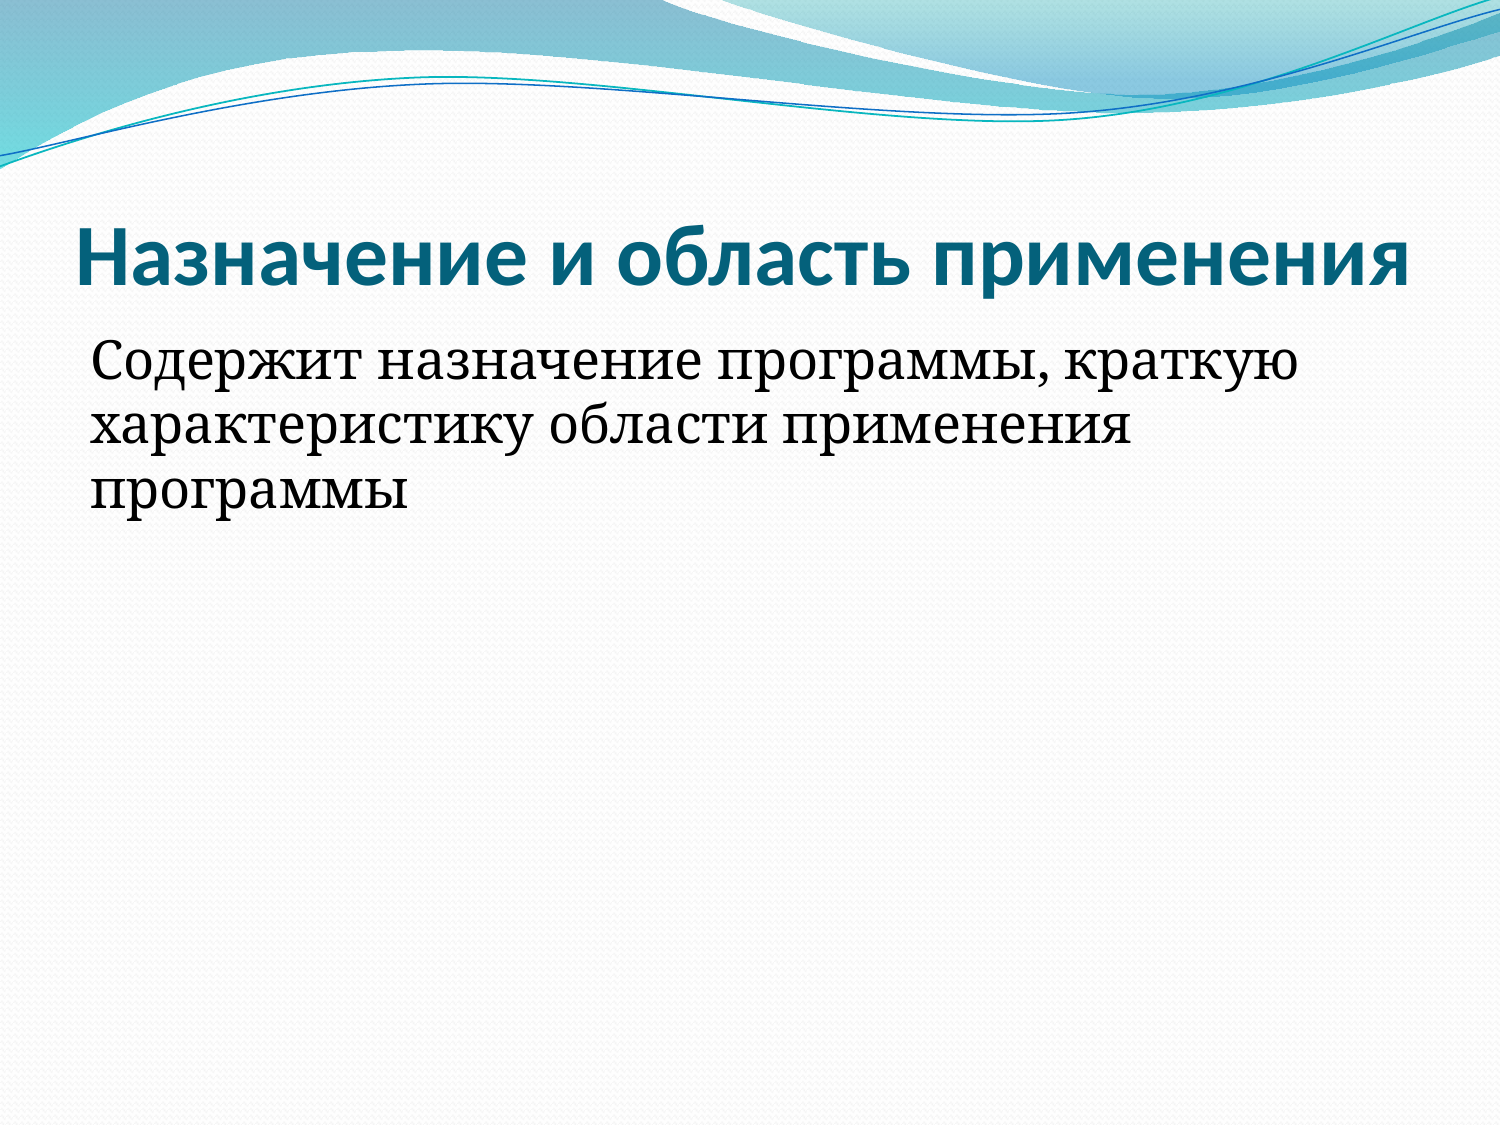

# Назначение и область применения
Содержит назначение программы, краткую характеристику области применения программы